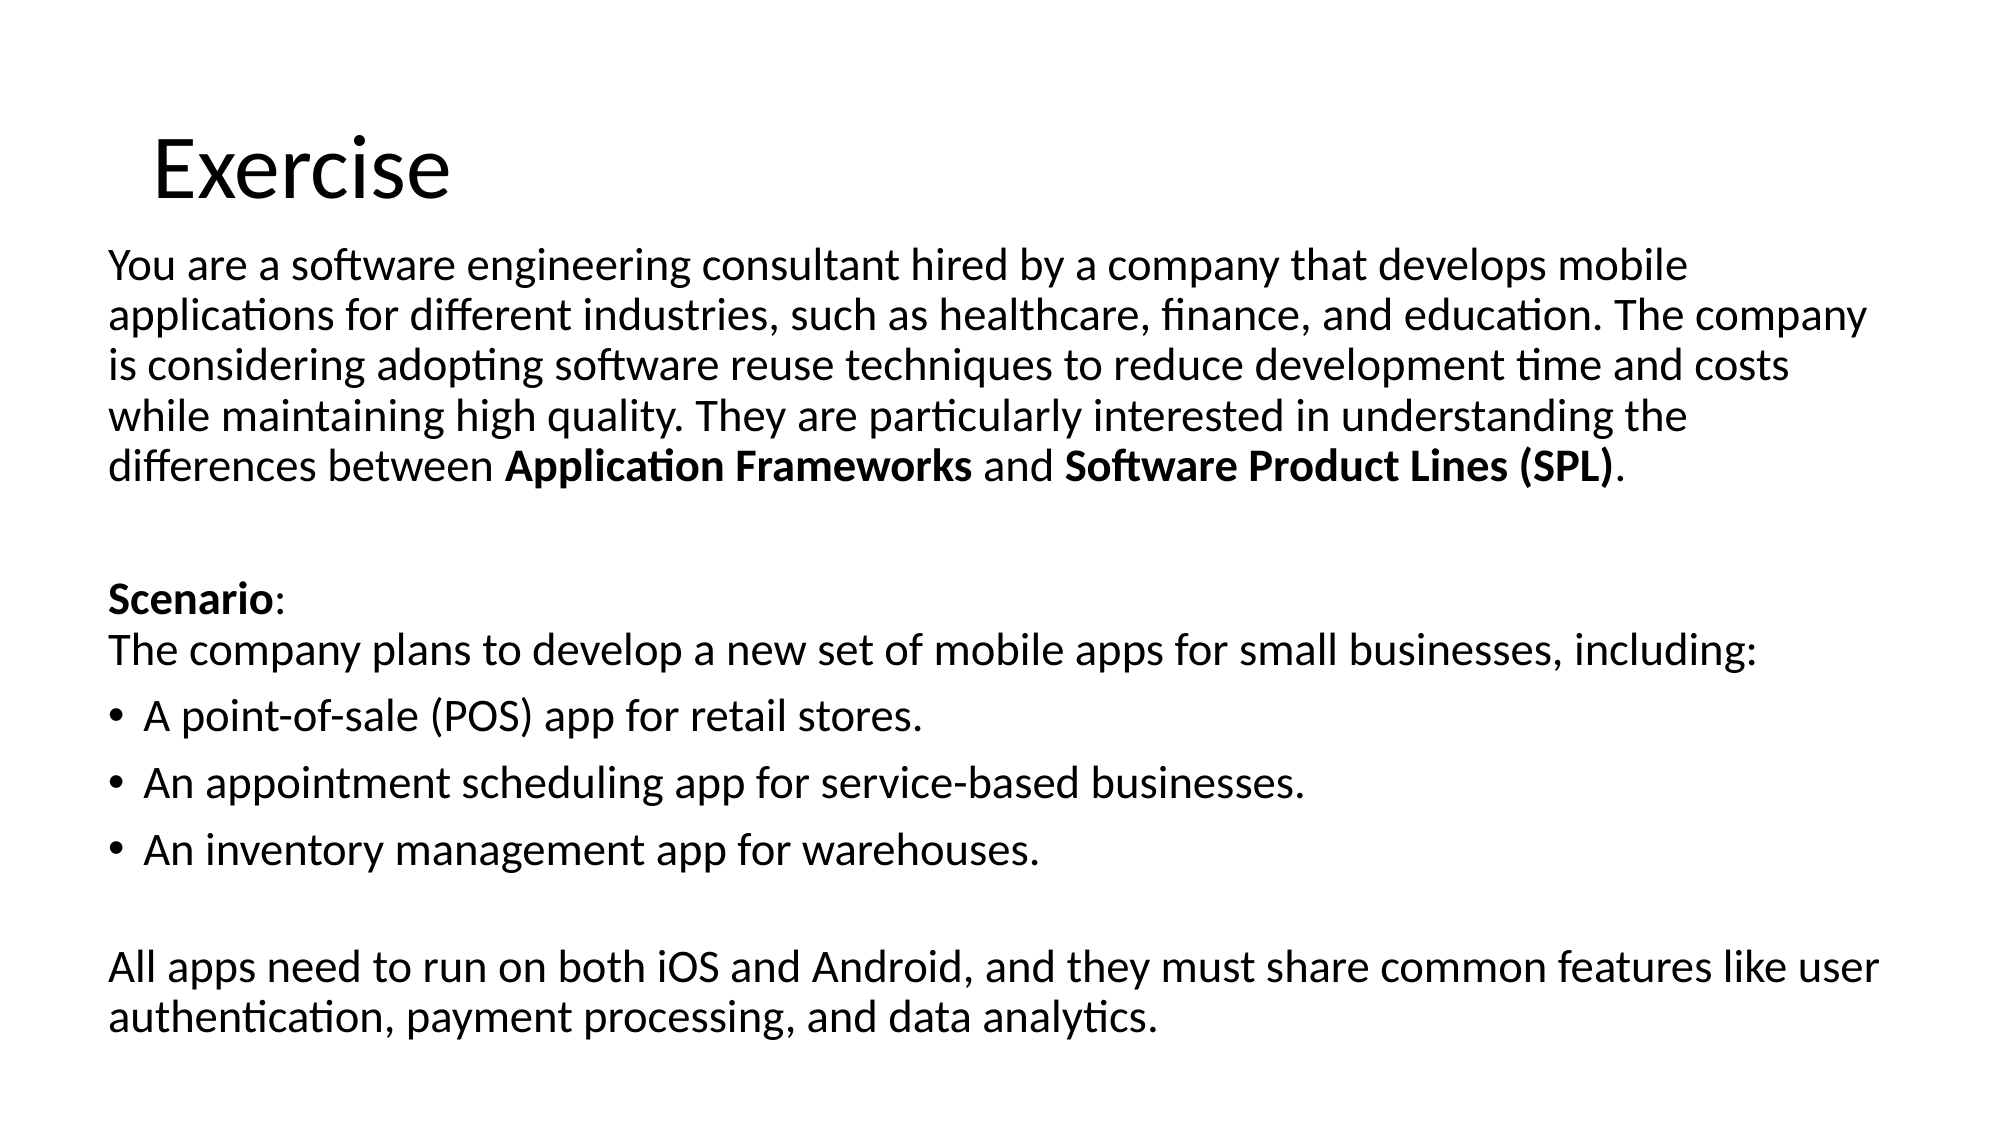

# Exercise
You are a software engineering consultant hired by a company that develops mobile applications for different industries, such as healthcare, finance, and education. The company is considering adopting software reuse techniques to reduce development time and costs while maintaining high quality. They are particularly interested in understanding the differences between Application Frameworks and Software Product Lines (SPL).

Scenario:
The company plans to develop a new set of mobile apps for small businesses, including:
A point-of-sale (POS) app for retail stores.
An appointment scheduling app for service-based businesses.
An inventory management app for warehouses.
All apps need to run on both iOS and Android, and they must share common features like user authentication, payment processing, and data analytics.